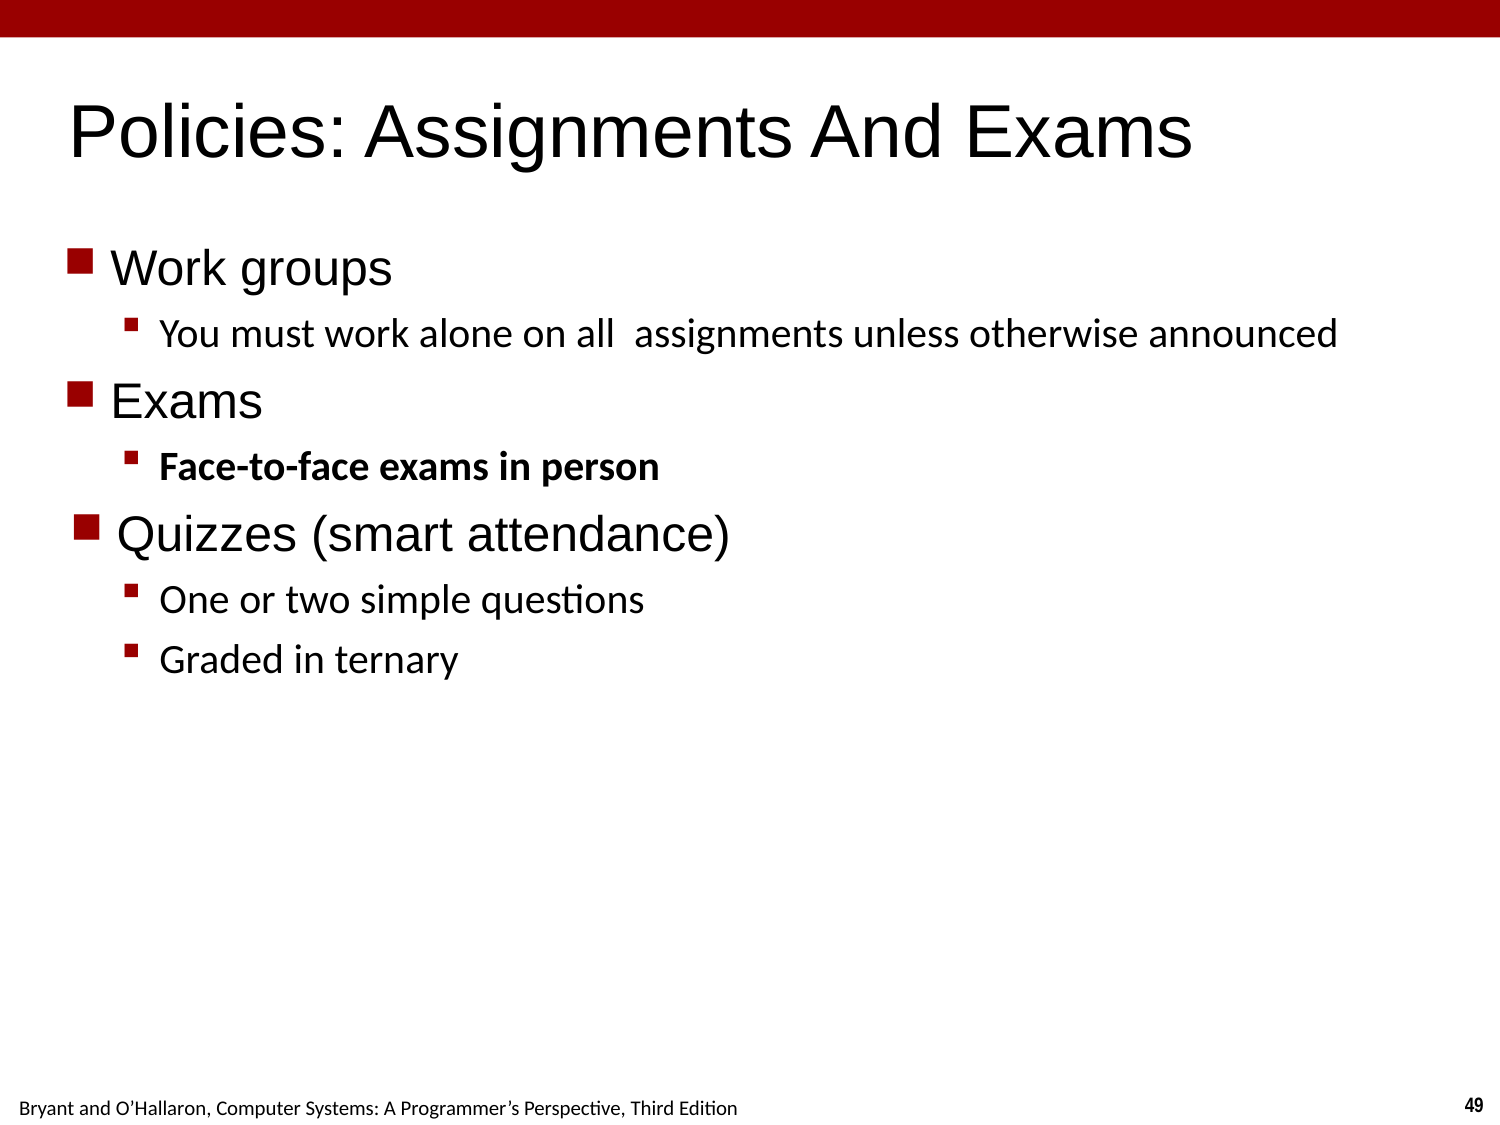

# Policies: Assignments And Exams
Work groups
You must work alone on all  assignments unless otherwise announced
Exams
Face-to-face exams in person
Quizzes (smart attendance)
One or two simple questions
Graded in ternary